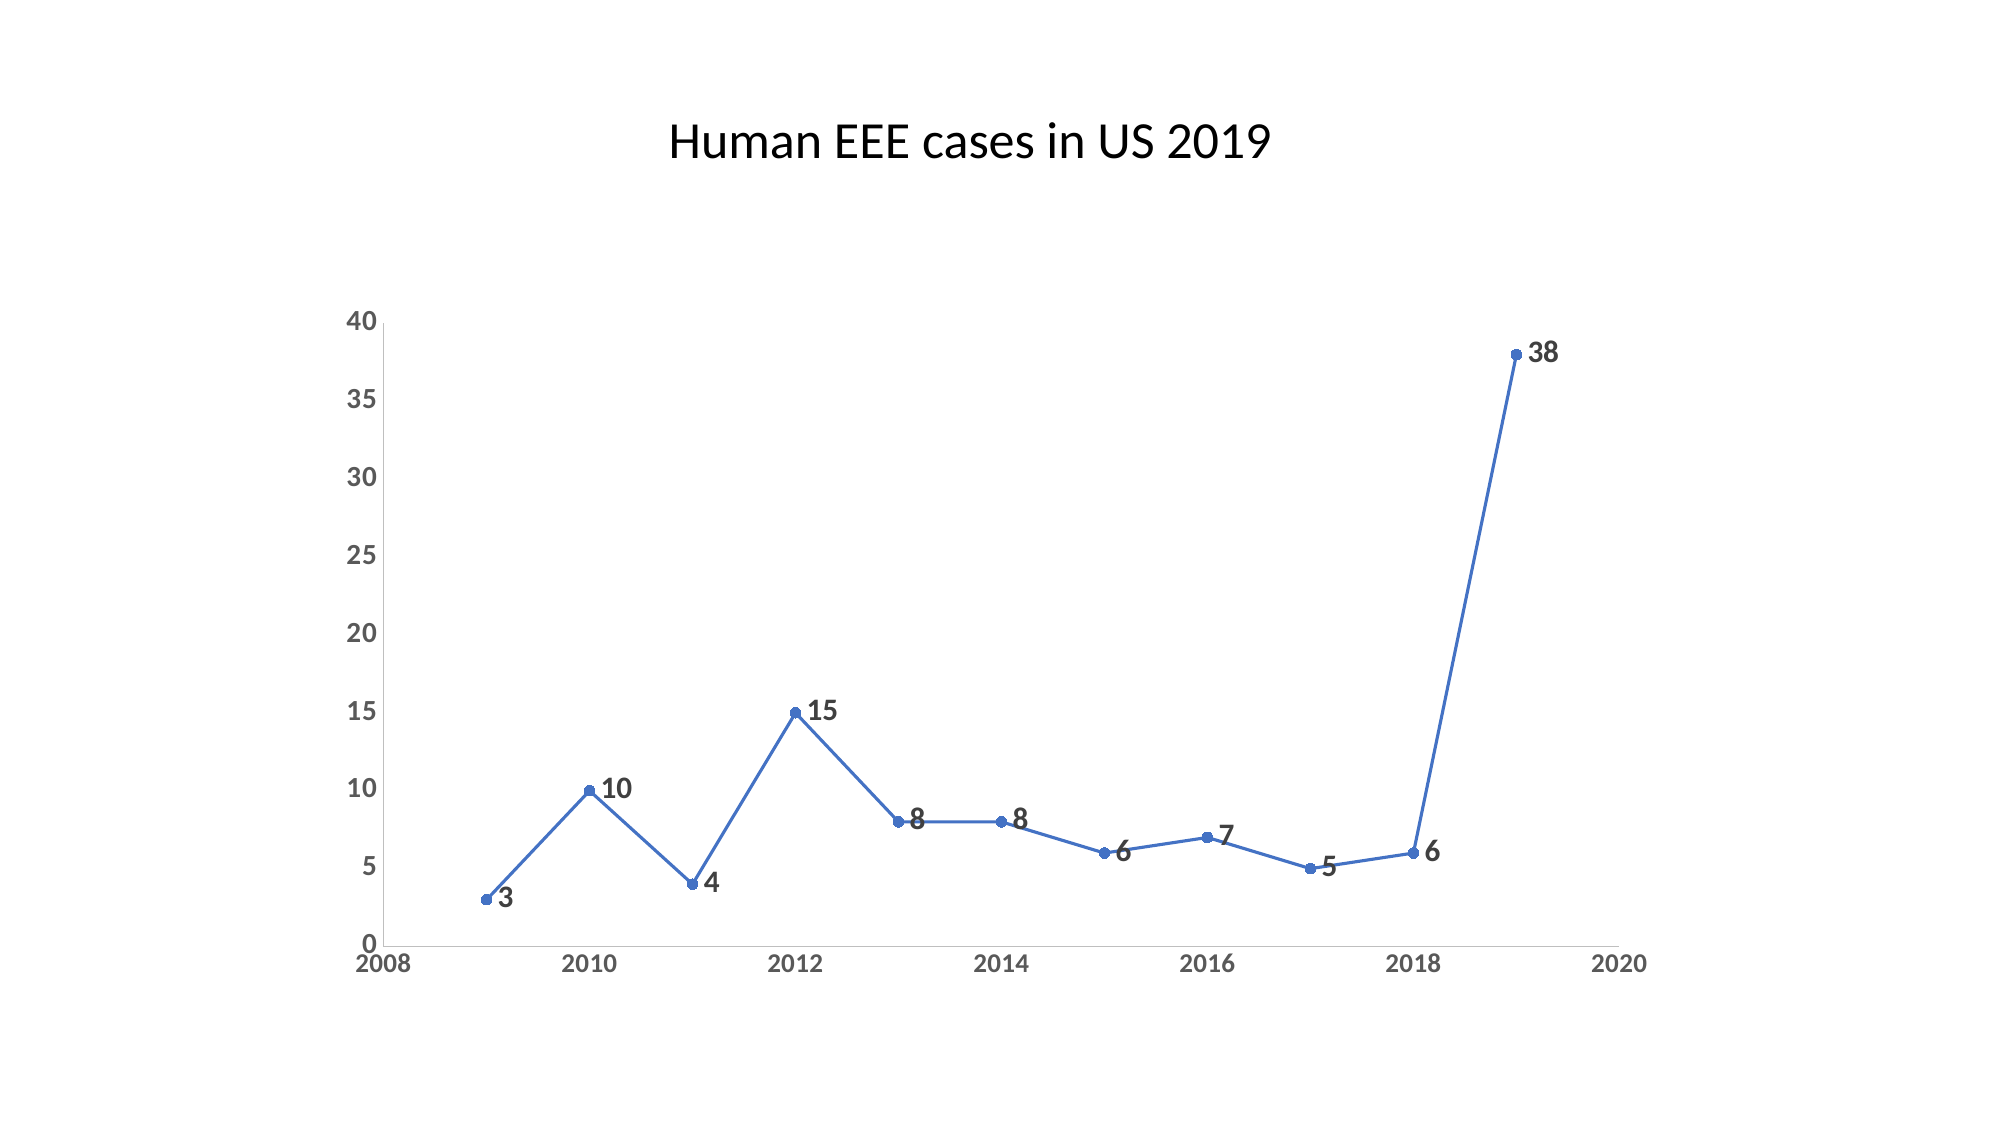

Human EEE cases in US 2019

### Chart

| Category | EEE cases |
|---|---|